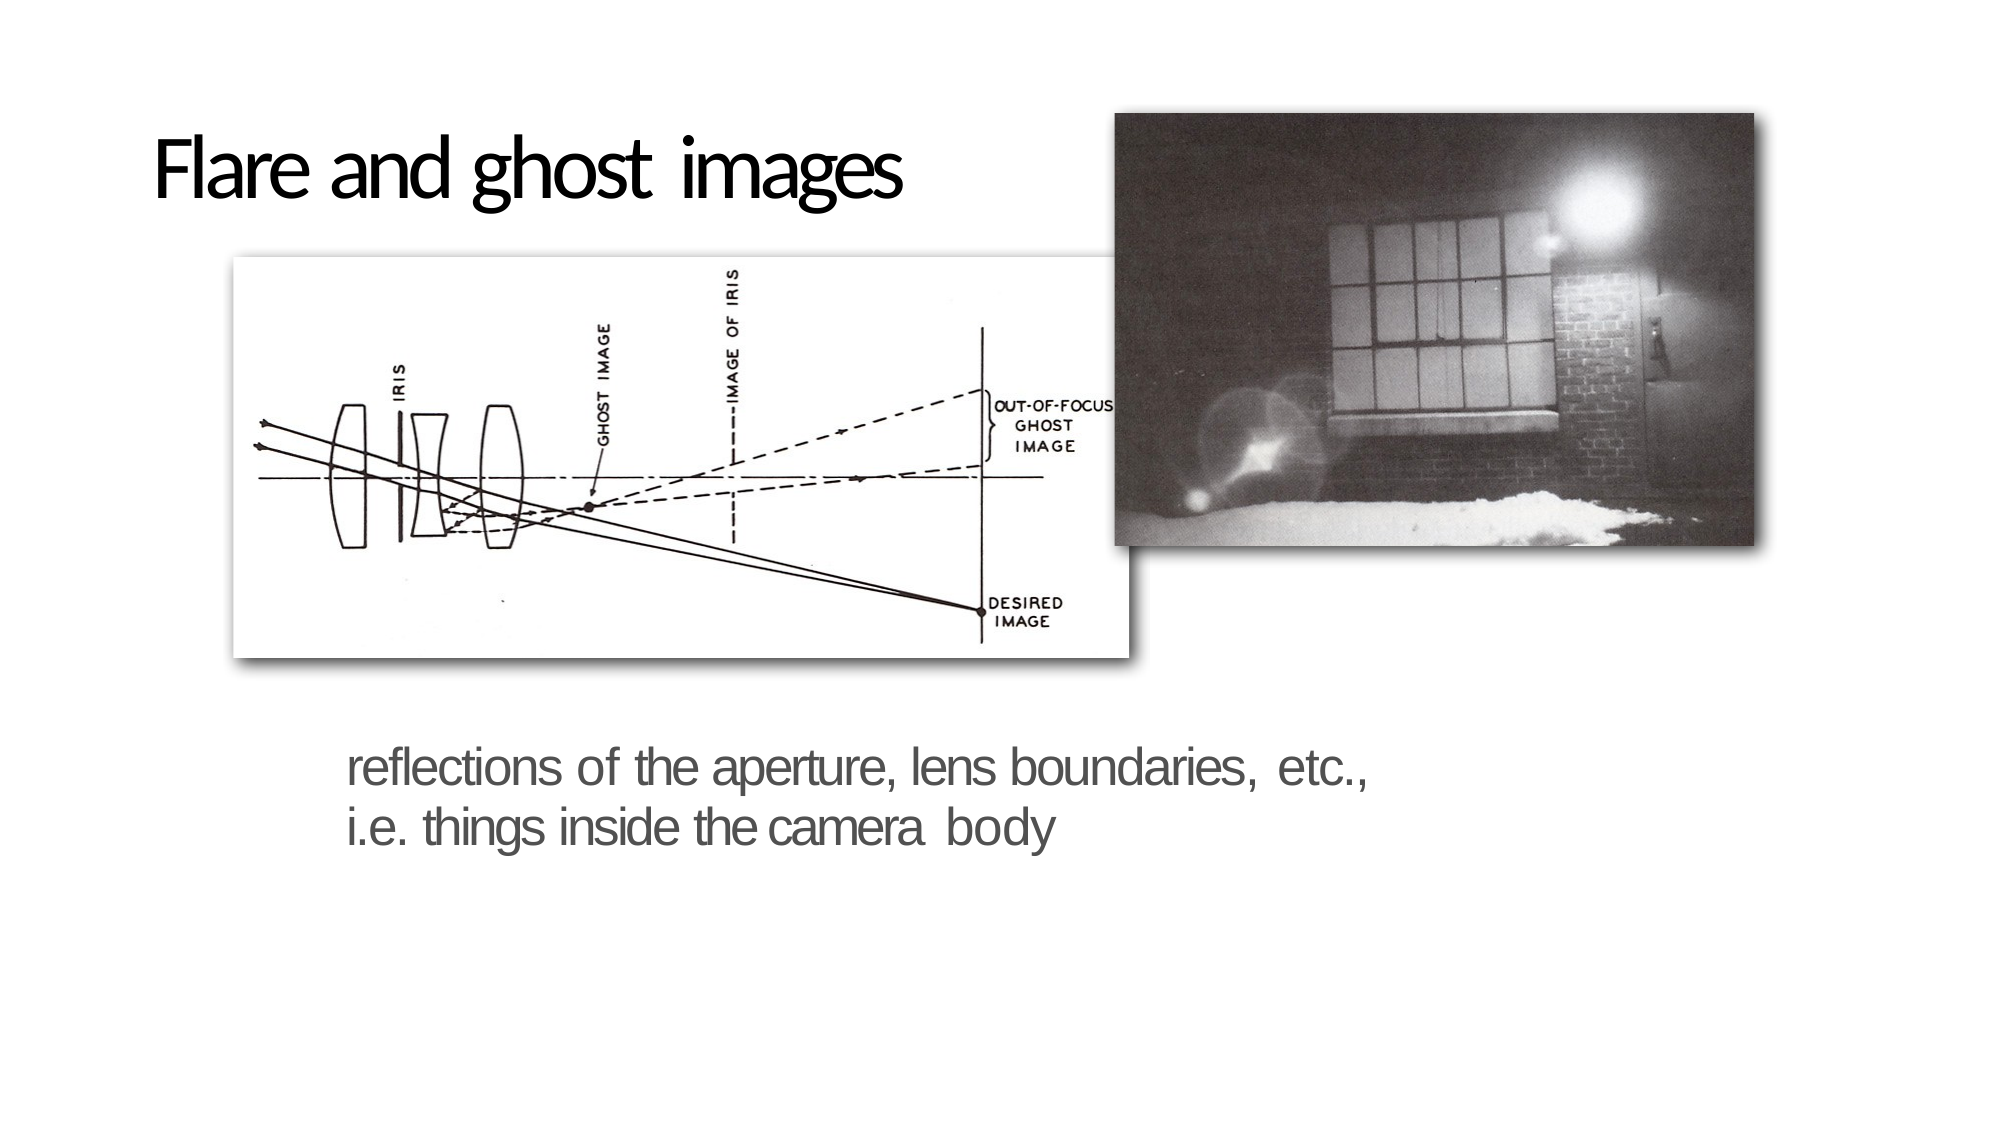

# Flare and ghost images

reflections of the aperture, lens boundaries, etc.,
i.e. things inside the camera body